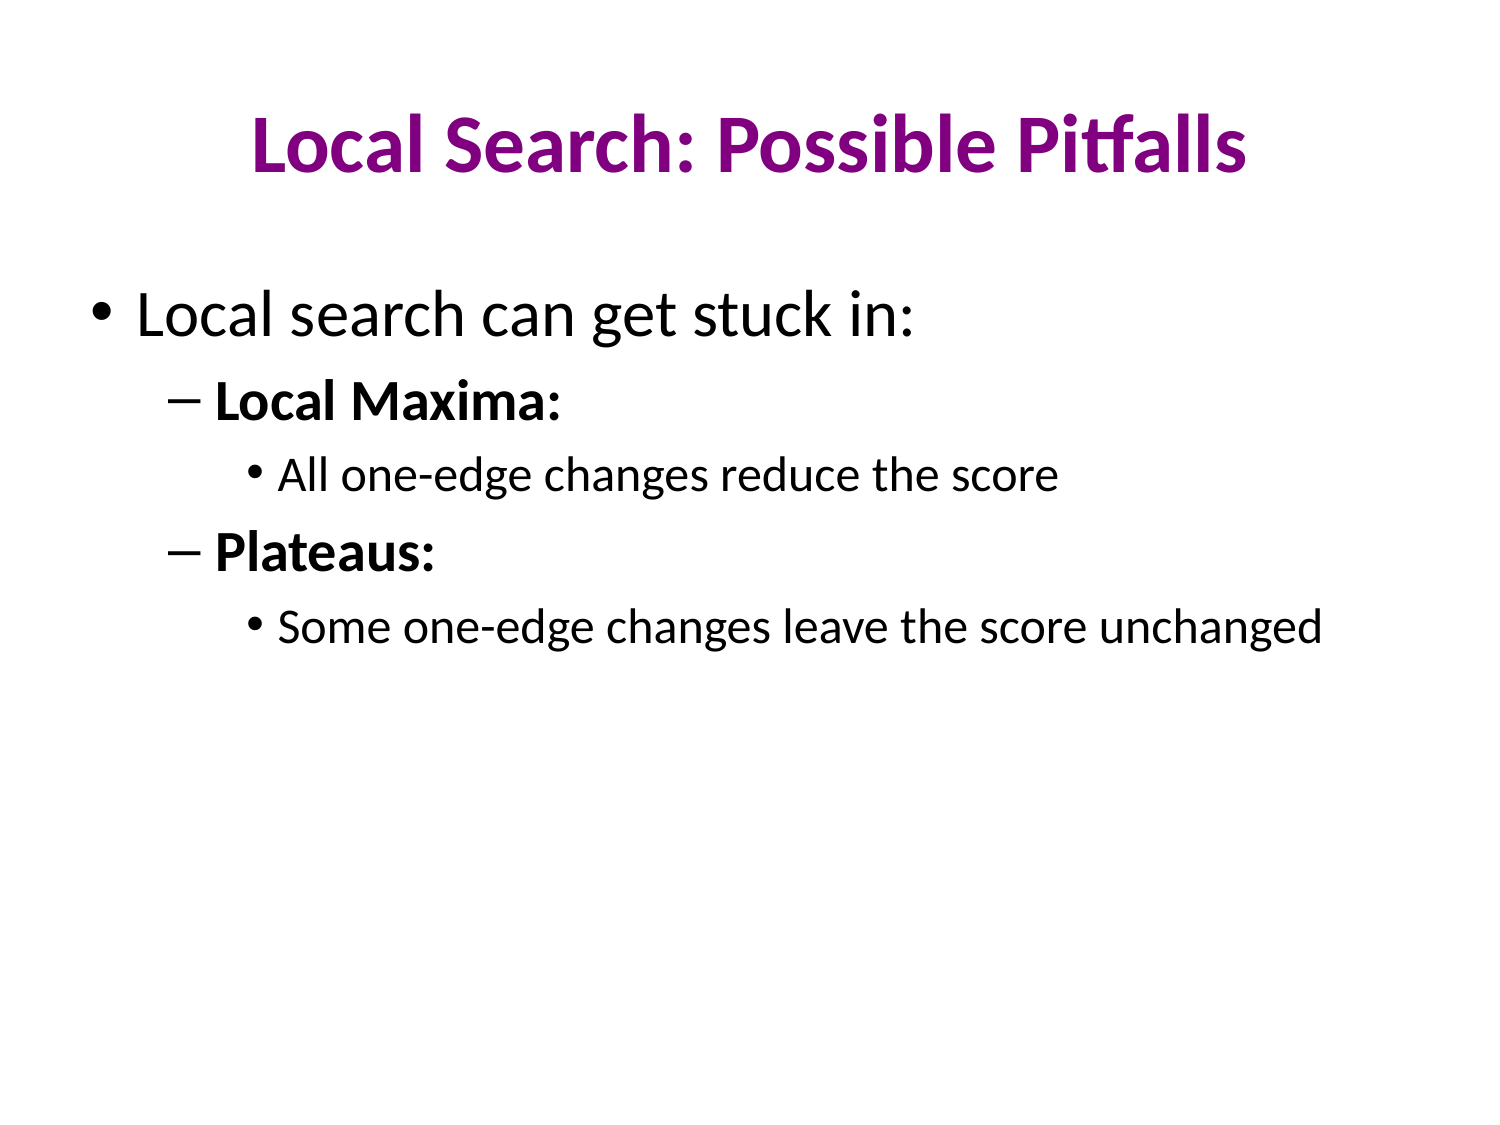

# Local Search: Possible Pitfalls
Local search can get stuck in:
Local Maxima:
All one-edge changes reduce the score
Plateaus:
Some one-edge changes leave the score unchanged